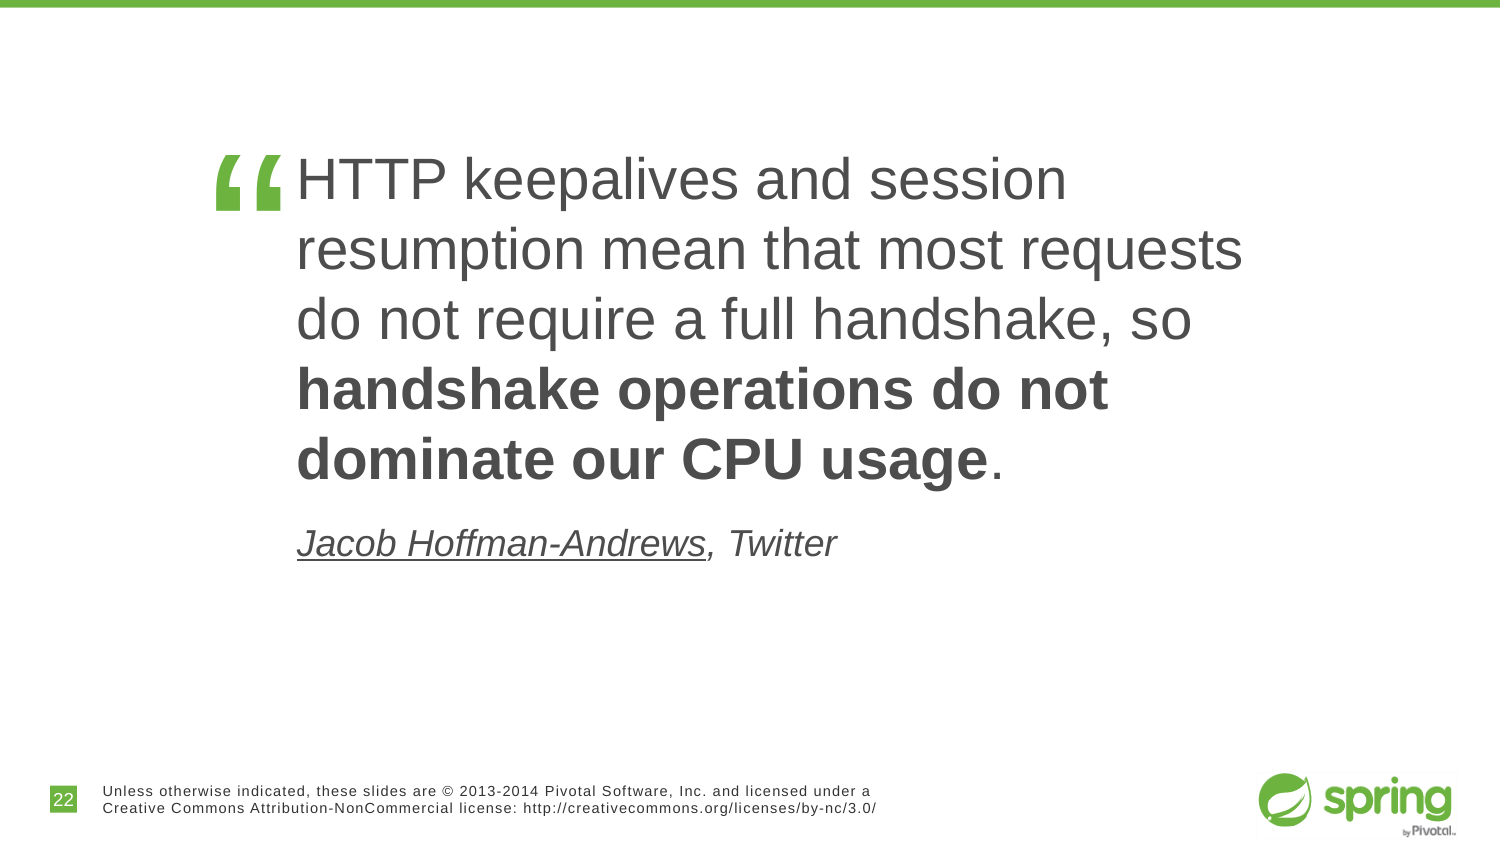

#
“
HTTP keepalives and session resumption mean that most requests do not require a full handshake, so handshake operations do not dominate our CPU usage.
Jacob Hoffman-Andrews, Twitter